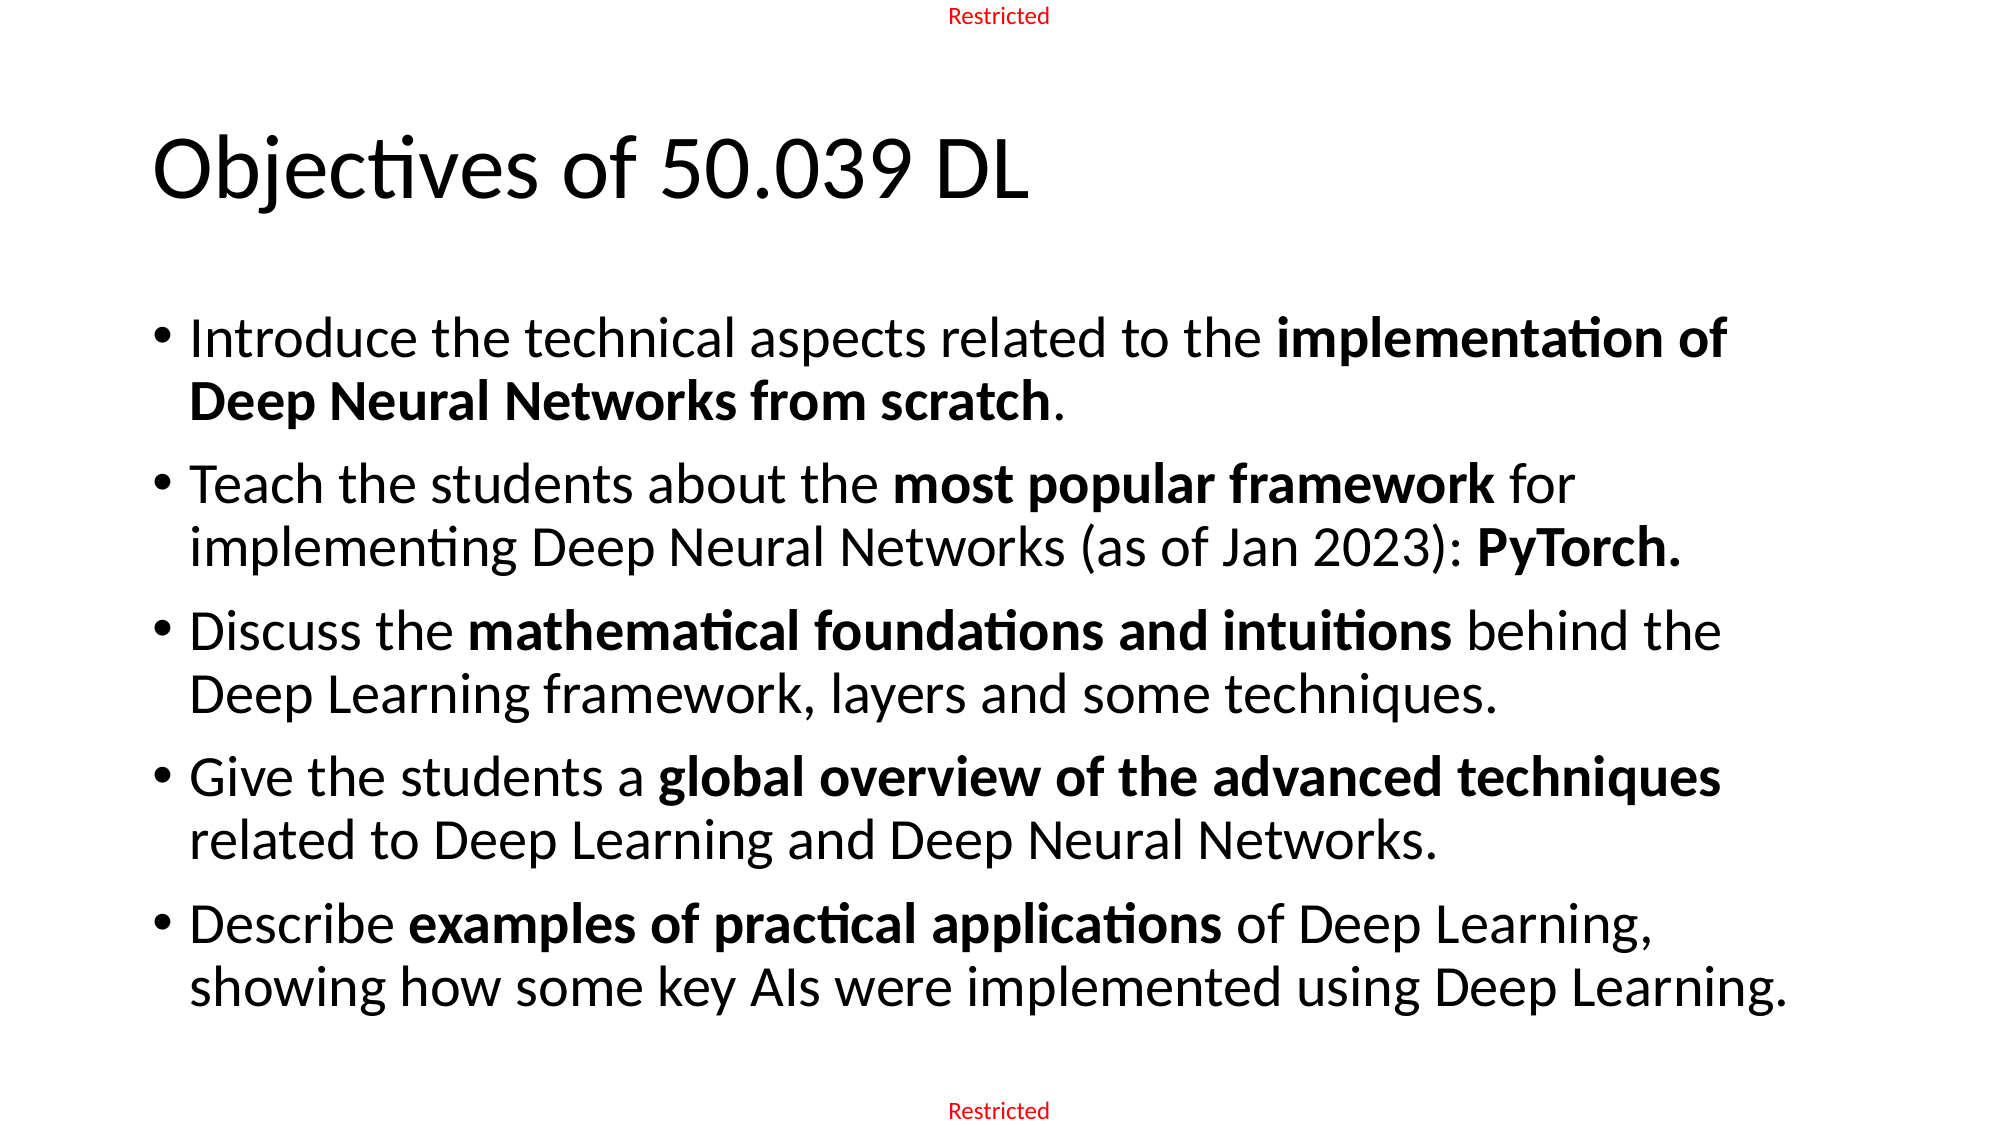

# Objectives of 50.039 DL
Introduce the technical aspects related to the implementation of Deep Neural Networks from scratch.
Teach the students about the most popular framework for implementing Deep Neural Networks (as of Jan 2023): PyTorch.
Discuss the mathematical foundations and intuitions behind the Deep Learning framework, layers and some techniques.
Give the students a global overview of the advanced techniques related to Deep Learning and Deep Neural Networks.
Describe examples of practical applications of Deep Learning, showing how some key AIs were implemented using Deep Learning.